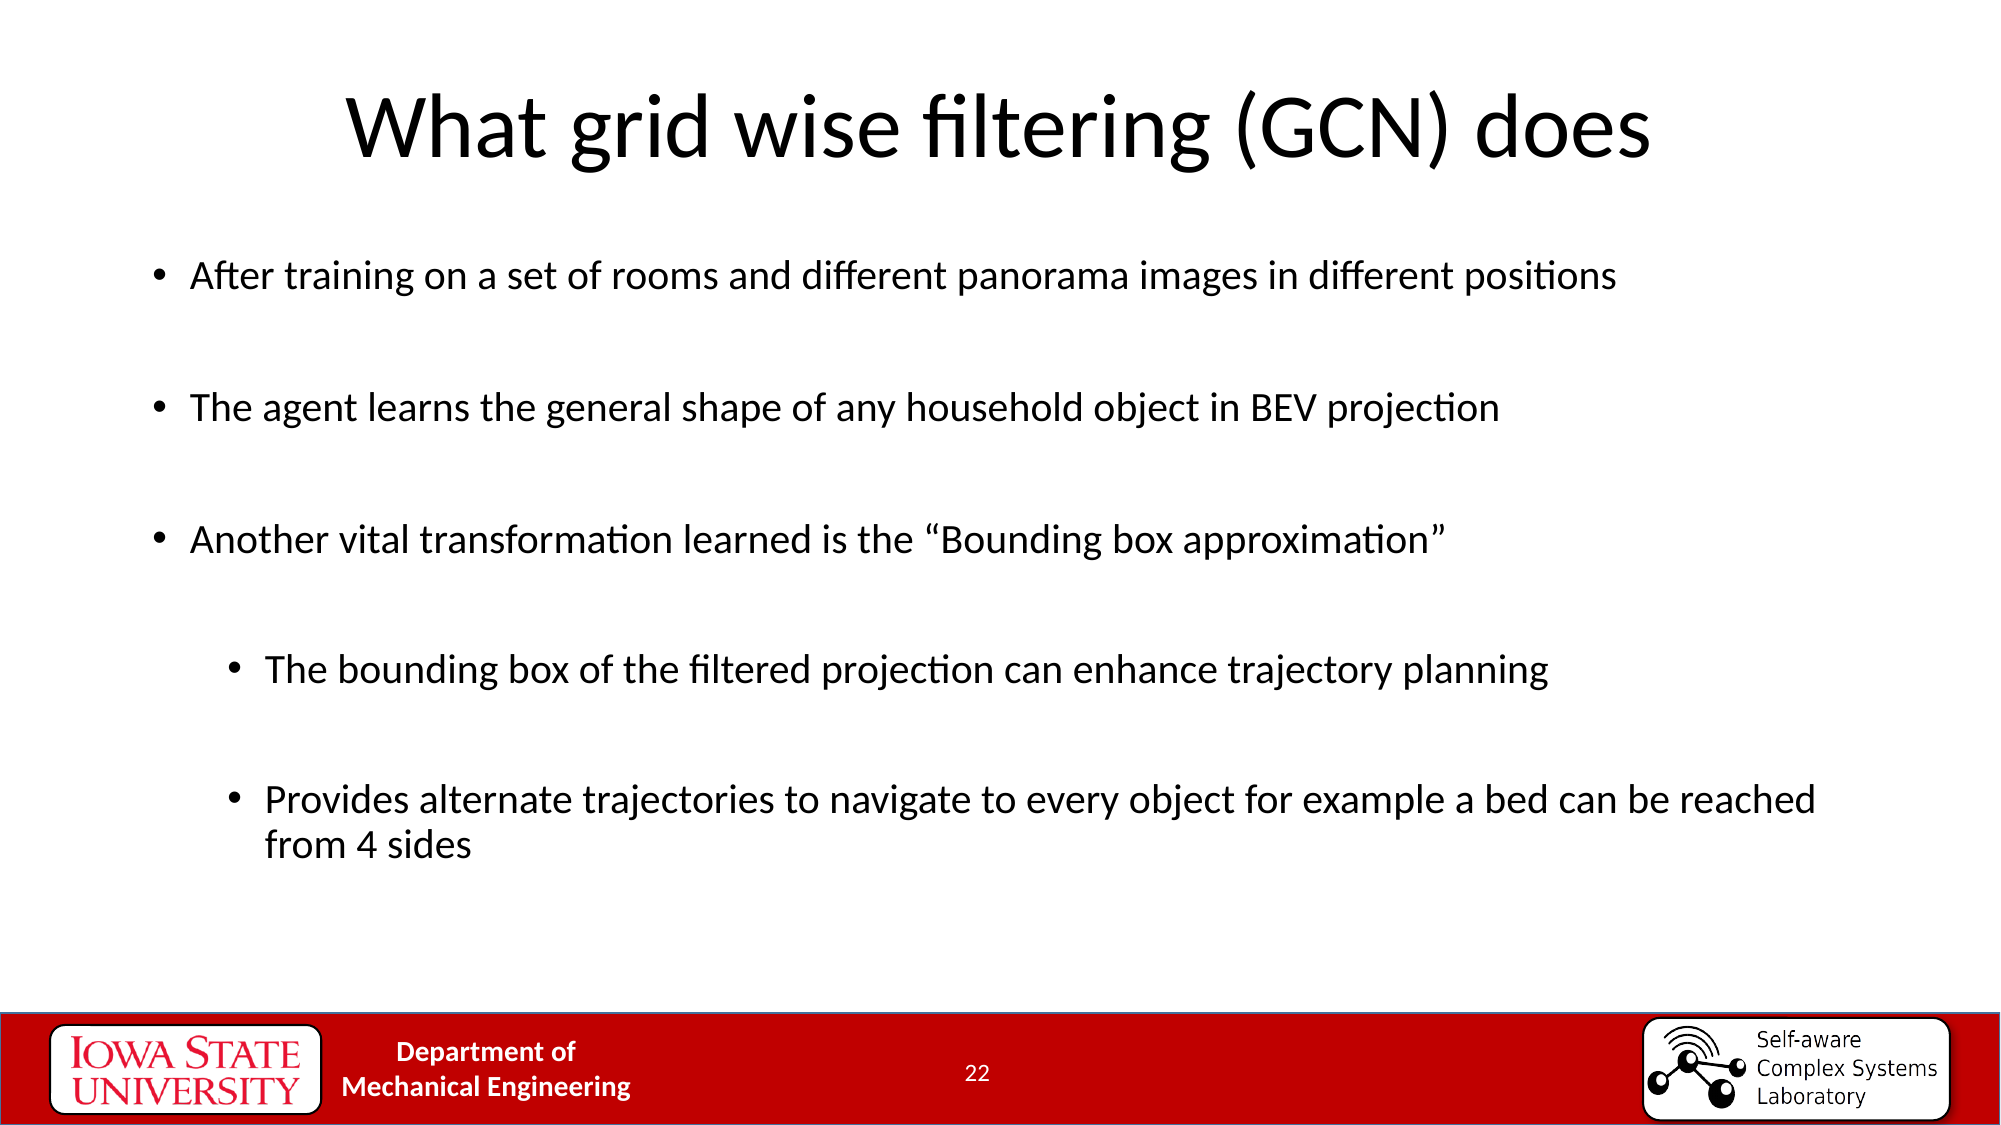

# What grid wise filtering (GCN) does
After training on a set of rooms and different panorama images in different positions

The agent learns the general shape of any household object in BEV projection

Another vital transformation learned is the “Bounding box approximation”

The bounding box of the filtered projection can enhance trajectory planning

Provides alternate trajectories to navigate to every object for example a bed can be reached from 4 sides
22